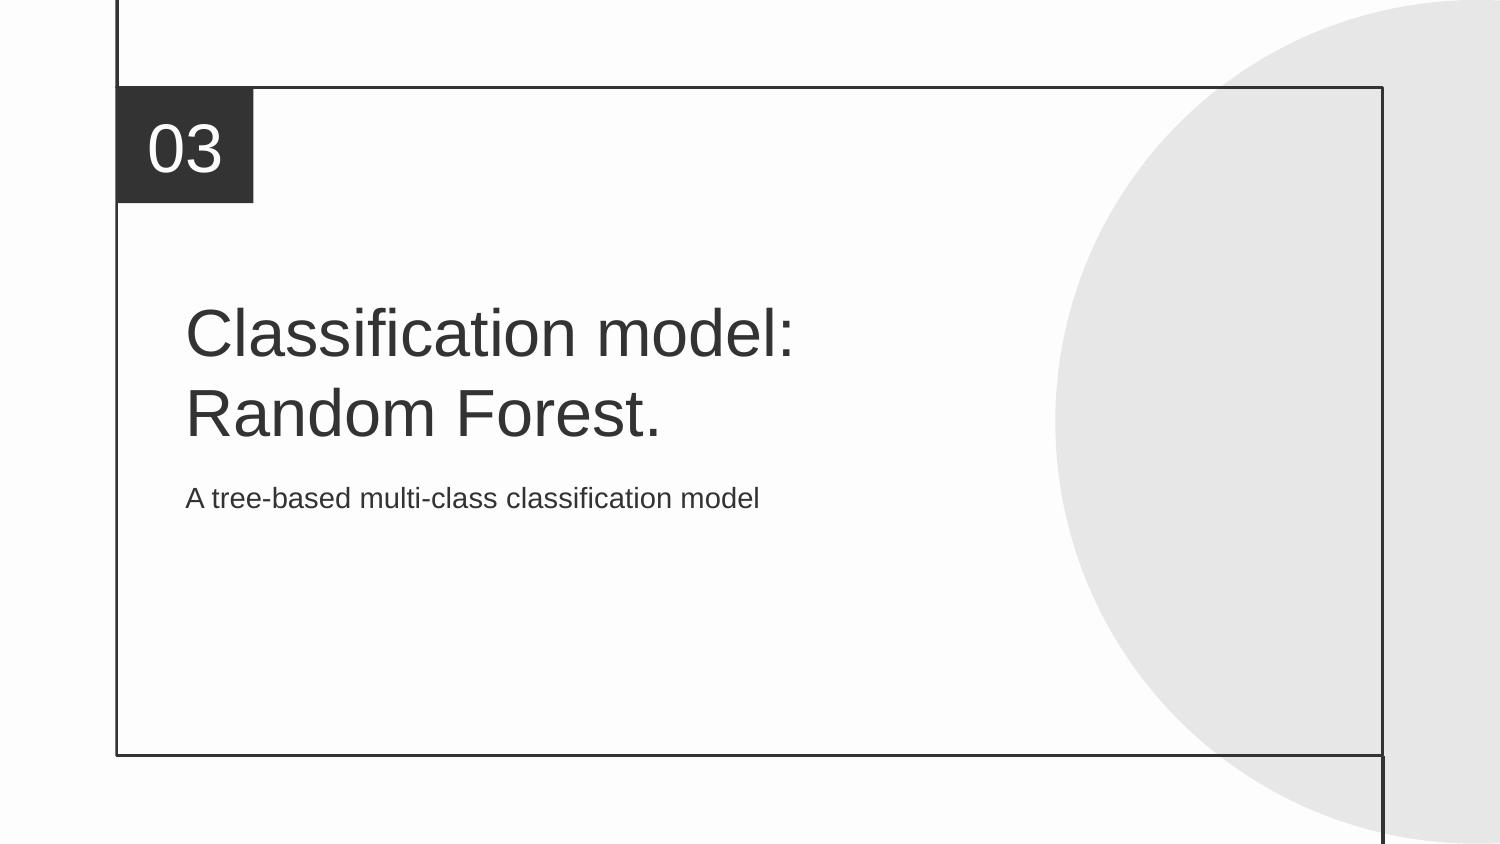

03
# Classification model: Random Forest.
A tree-based multi-class classification model